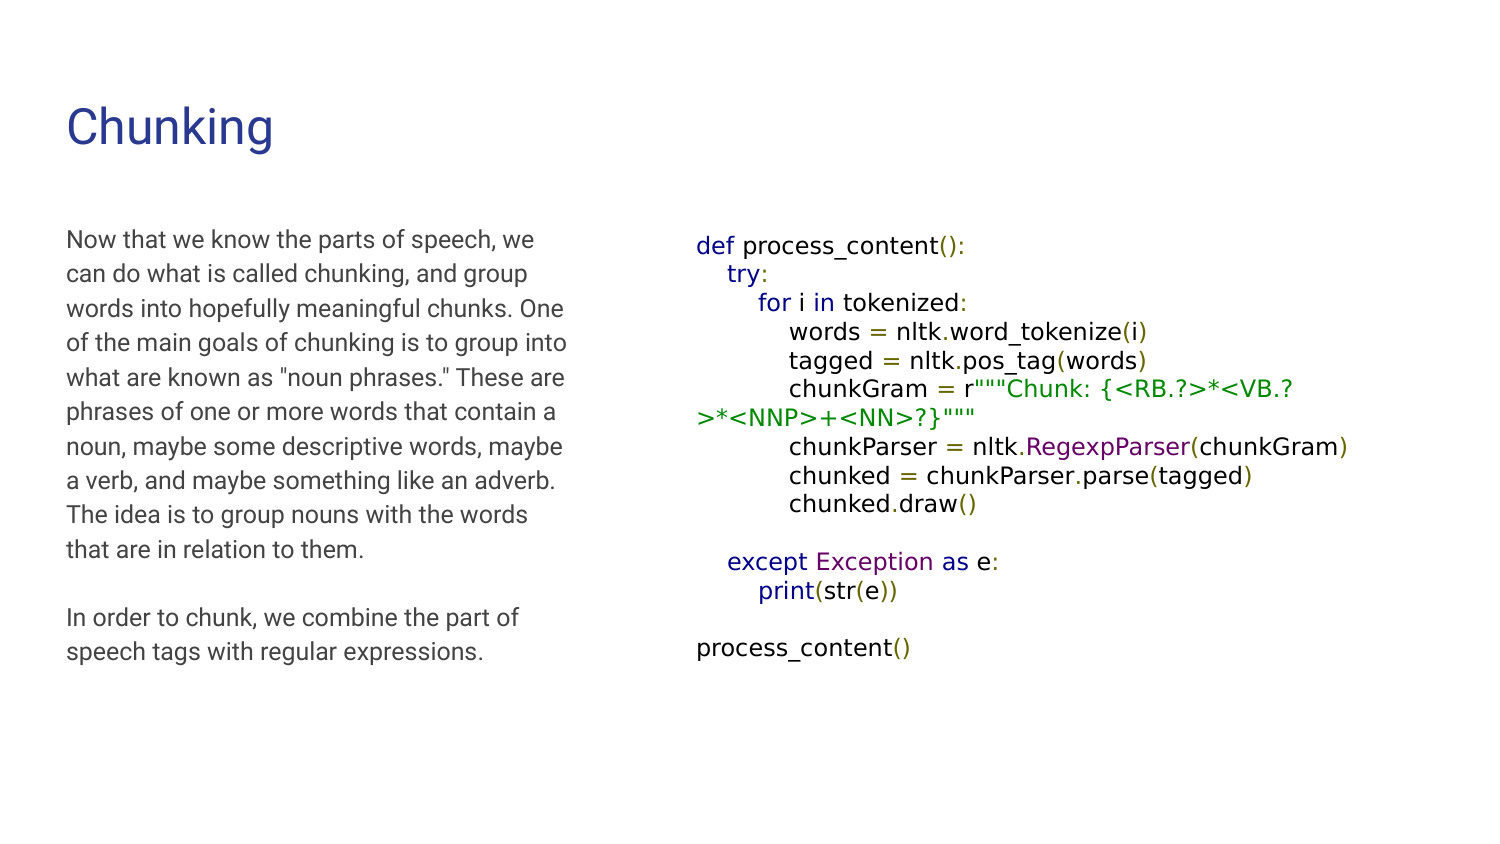

# Chunking
Now that we know the parts of speech, we can do what is called chunking, and group words into hopefully meaningful chunks. One of the main goals of chunking is to group into what are known as "noun phrases." These are phrases of one or more words that contain a noun, maybe some descriptive words, maybe a verb, and maybe something like an adverb. The idea is to group nouns with the words that are in relation to them.
In order to chunk, we combine the part of speech tags with regular expressions.

def process_content():
    try:
        for i in tokenized:
            words = nltk.word_tokenize(i)
            tagged = nltk.pos_tag(words)
            chunkGram = r"""Chunk: {<RB.?>*<VB.?>*<NNP>+<NN>?}"""
            chunkParser = nltk.RegexpParser(chunkGram)
            chunked = chunkParser.parse(tagged)
            chunked.draw()
    except Exception as e:
        print(str(e))
process_content()